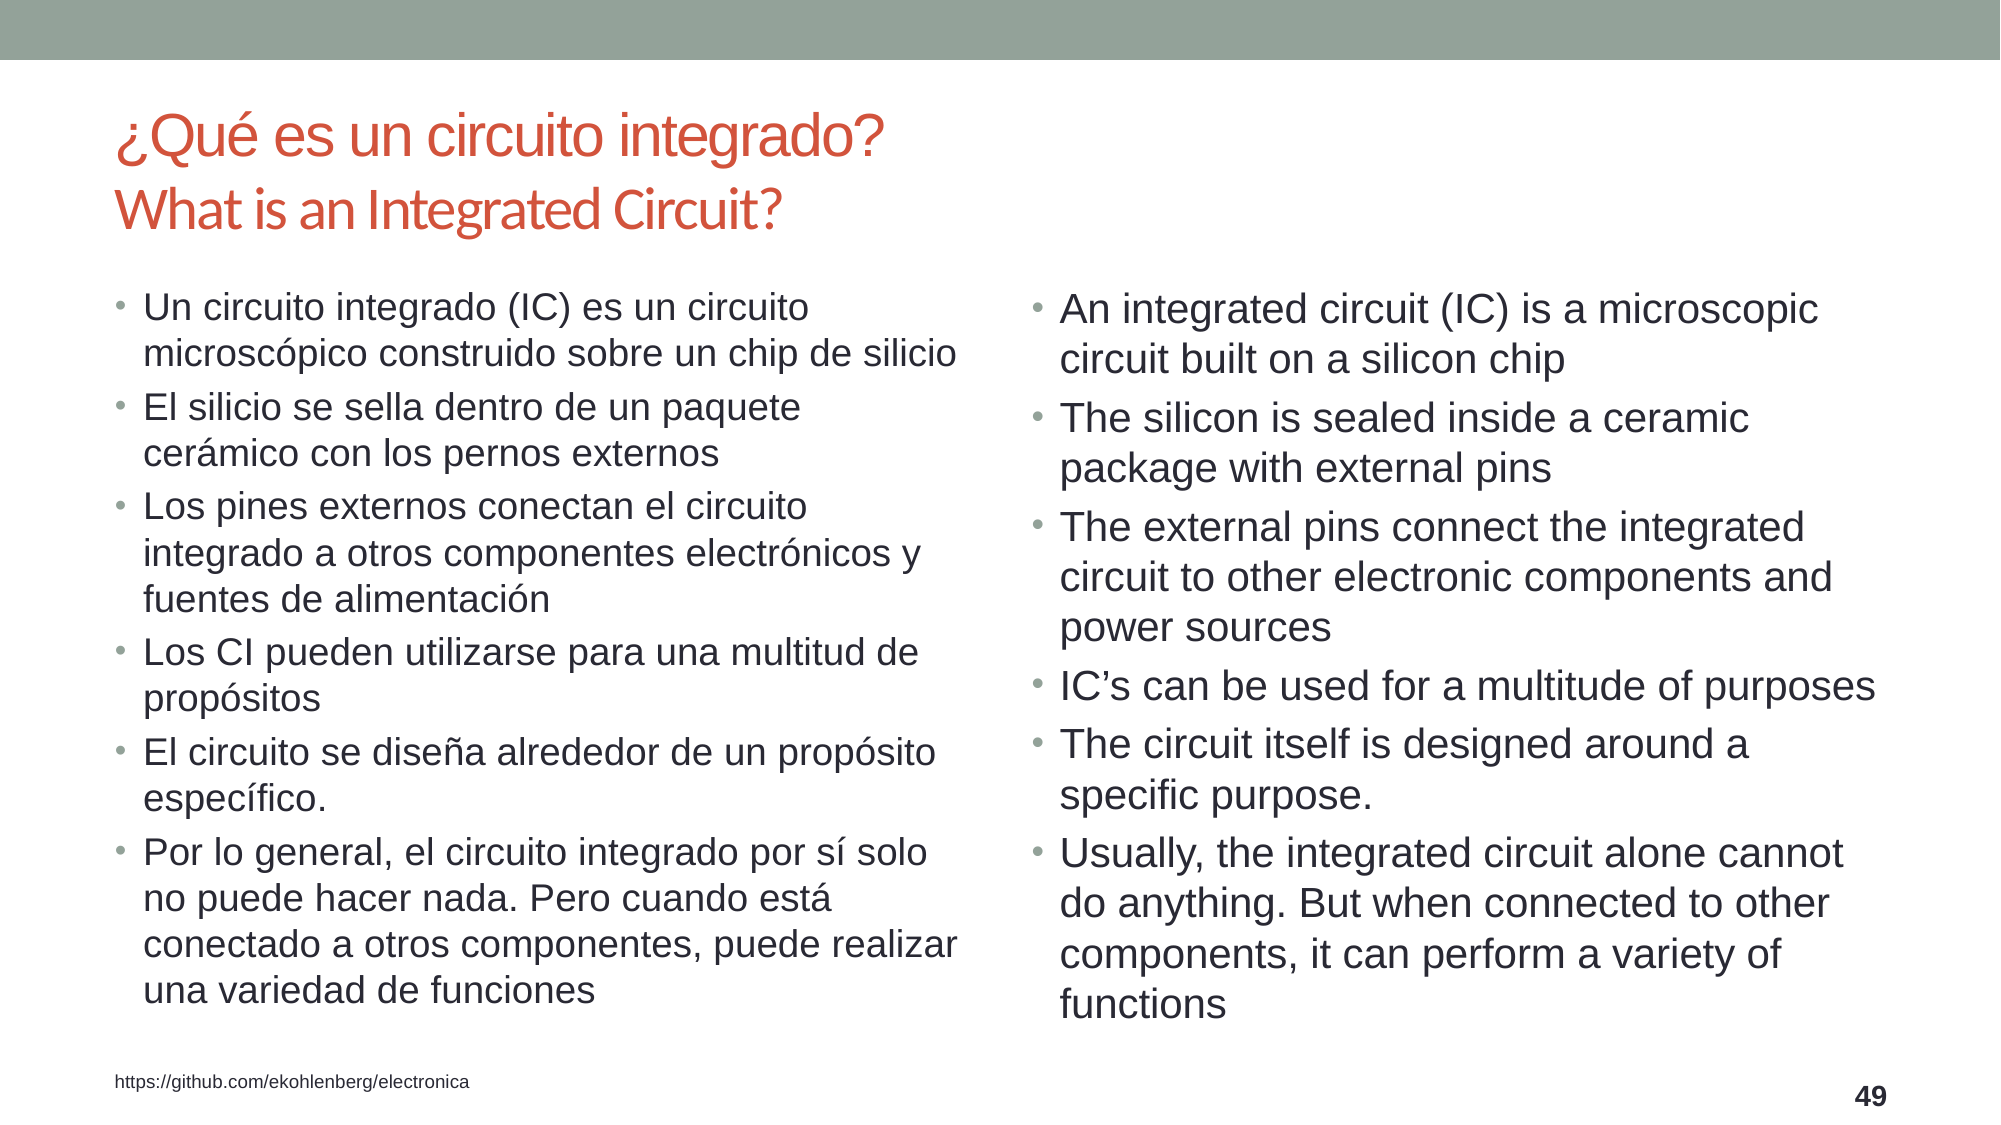

# ¿Qué es un circuito integrado? What is an Integrated Circuit?
Un circuito integrado (IC) es un circuito microscópico construido sobre un chip de silicio
El silicio se sella dentro de un paquete cerámico con los pernos externos
Los pines externos conectan el circuito integrado a otros componentes electrónicos y fuentes de alimentación
Los CI pueden utilizarse para una multitud de propósitos
El circuito se diseña alrededor de un propósito específico.
Por lo general, el circuito integrado por sí solo no puede hacer nada. Pero cuando está conectado a otros componentes, puede realizar una variedad de funciones
An integrated circuit (IC) is a microscopic circuit built on a silicon chip
The silicon is sealed inside a ceramic package with external pins
The external pins connect the integrated circuit to other electronic components and power sources
IC’s can be used for a multitude of purposes
The circuit itself is designed around a specific purpose.
Usually, the integrated circuit alone cannot do anything. But when connected to other components, it can perform a variety of functions

49